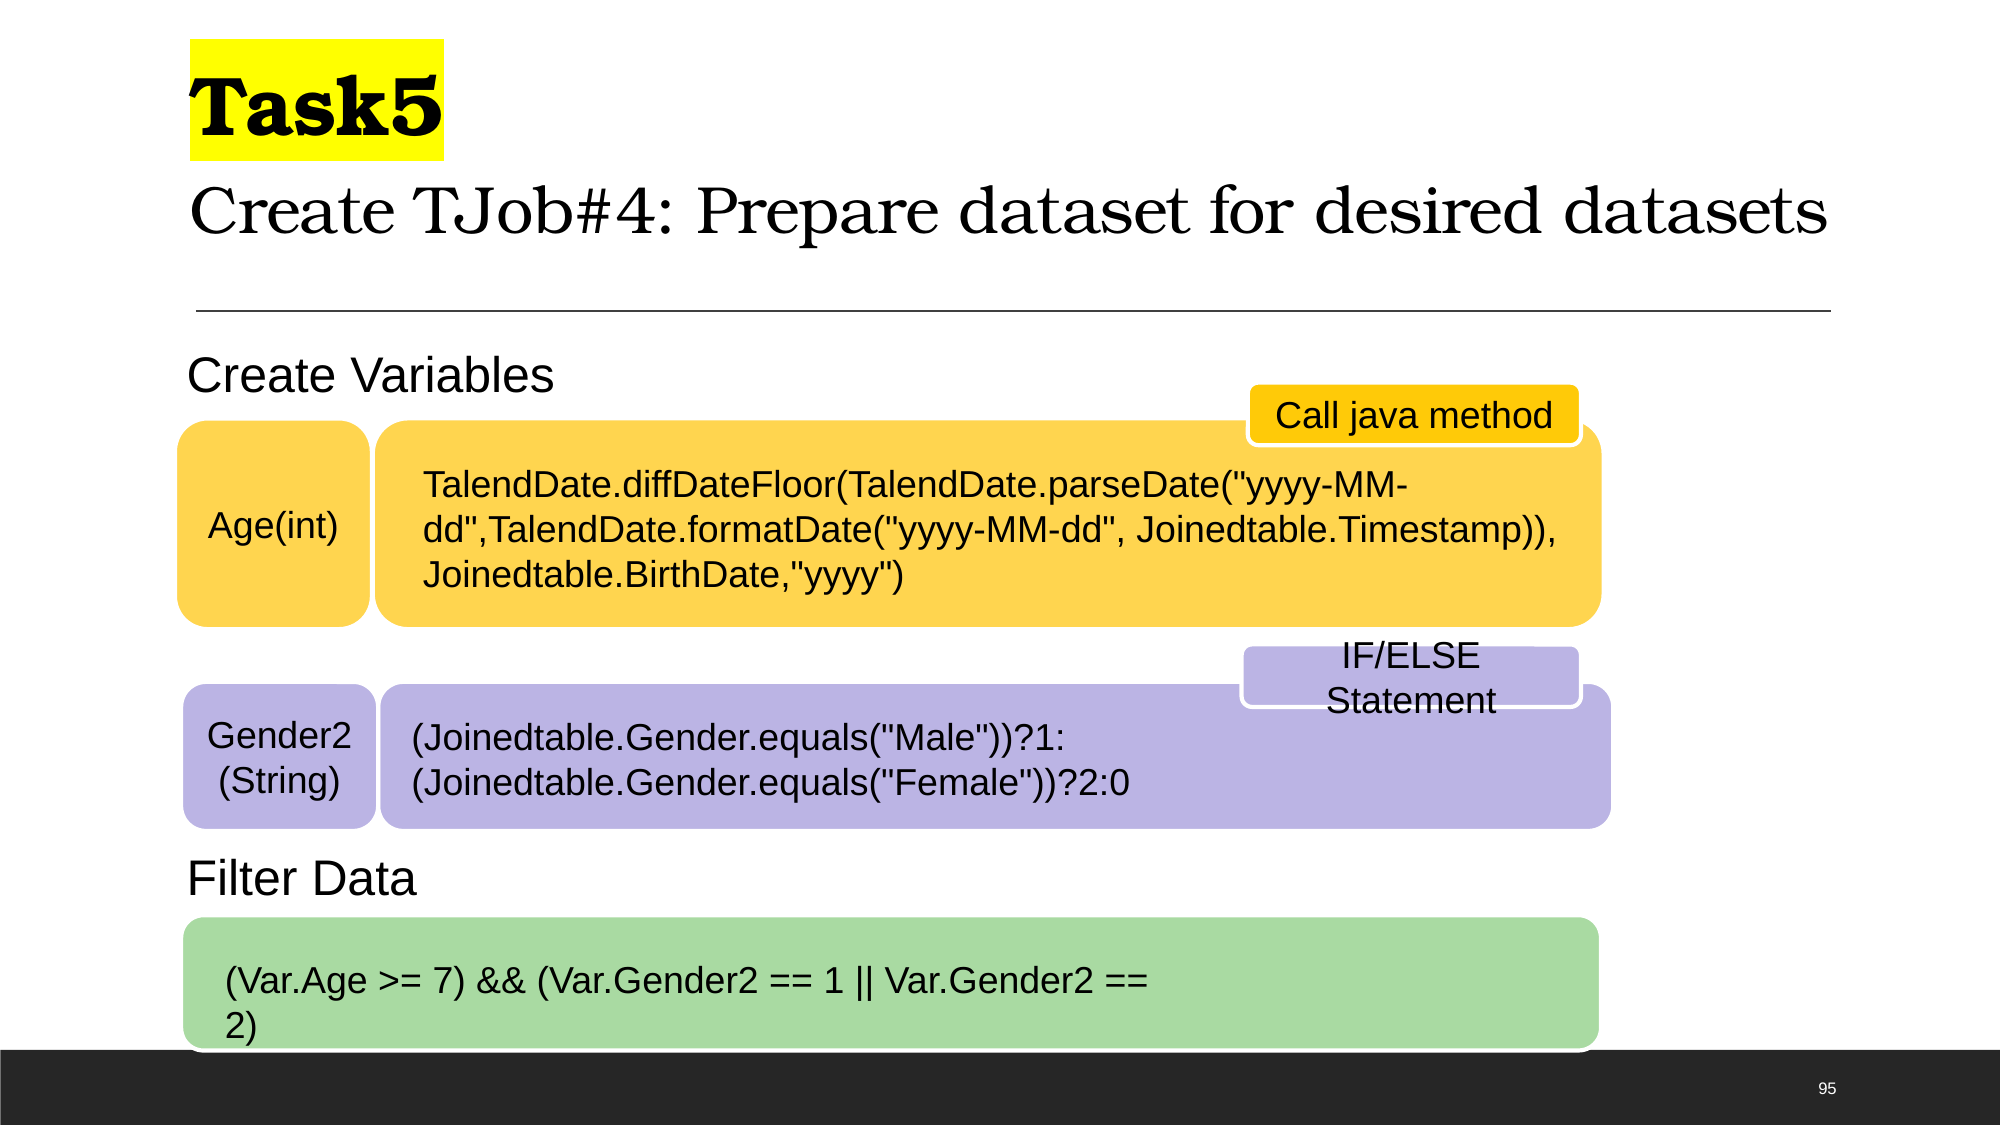

# Task5
Create TJob#4: Prepare dataset for desired datasets
Create Variables
Call java method
Age(int)

TalendDate.diffDateFloor(TalendDate.parseDate("yyyy-MM-dd",TalendDate.formatDate("yyyy-MM-dd", Joinedtable.Timestamp)), Joinedtable.BirthDate,"yyyy")
IF/ELSE Statement
Gender2
(String)

(Joinedtable.Gender.equals("Male"))?1: (Joinedtable.Gender.equals("Female"))?2:0

Filter Data

(Var.Age >= 7) && (Var.Gender2 == 1 || Var.Gender2 == 2)
95